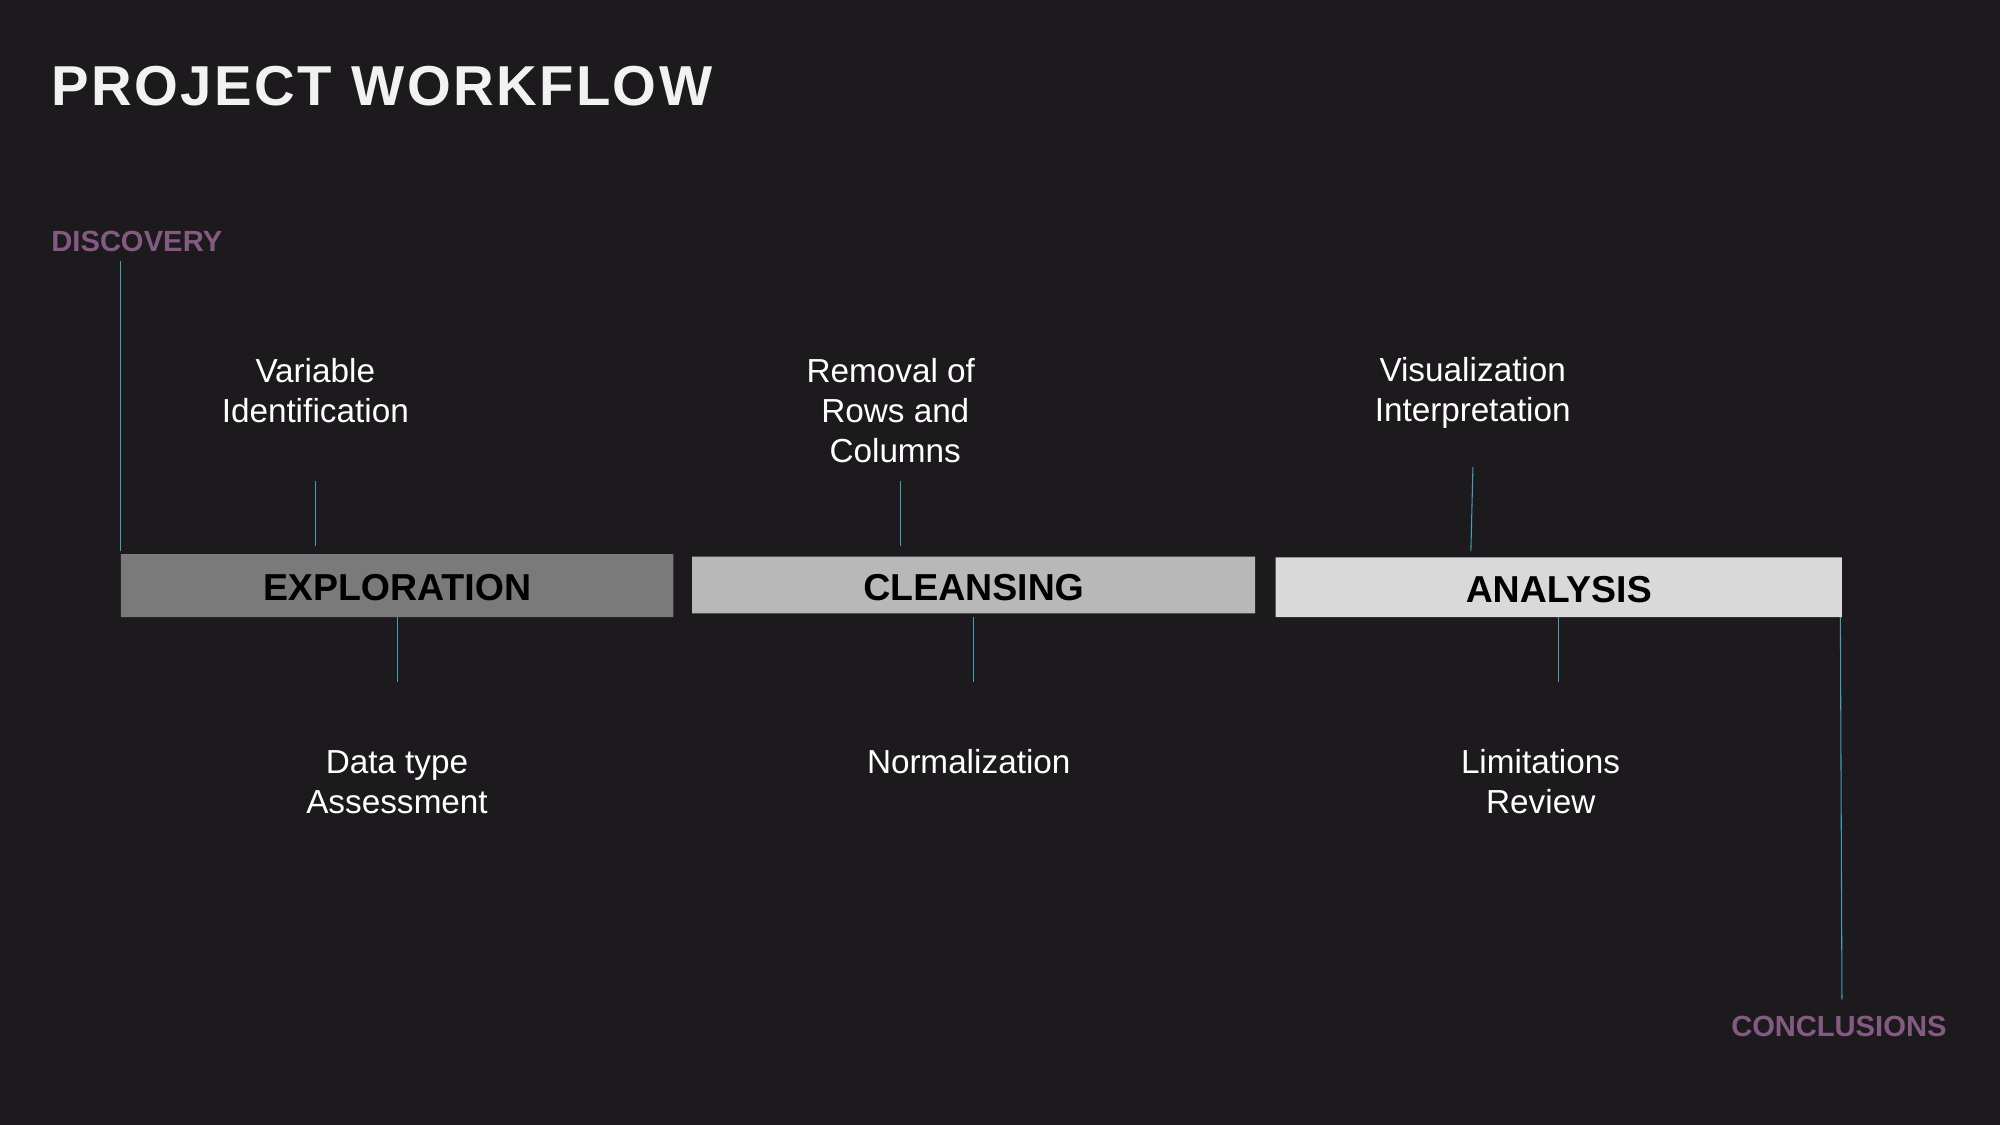

PROJECT WORKFLOW
DISCOVERY
Visualization Interpretation
Variable Identification
Removal of  Rows and Columns
EXPLORATION
CLEANSING
ANALYSIS
Normalization
Limitations Review
Data type Assessment
CONCLUSIONS